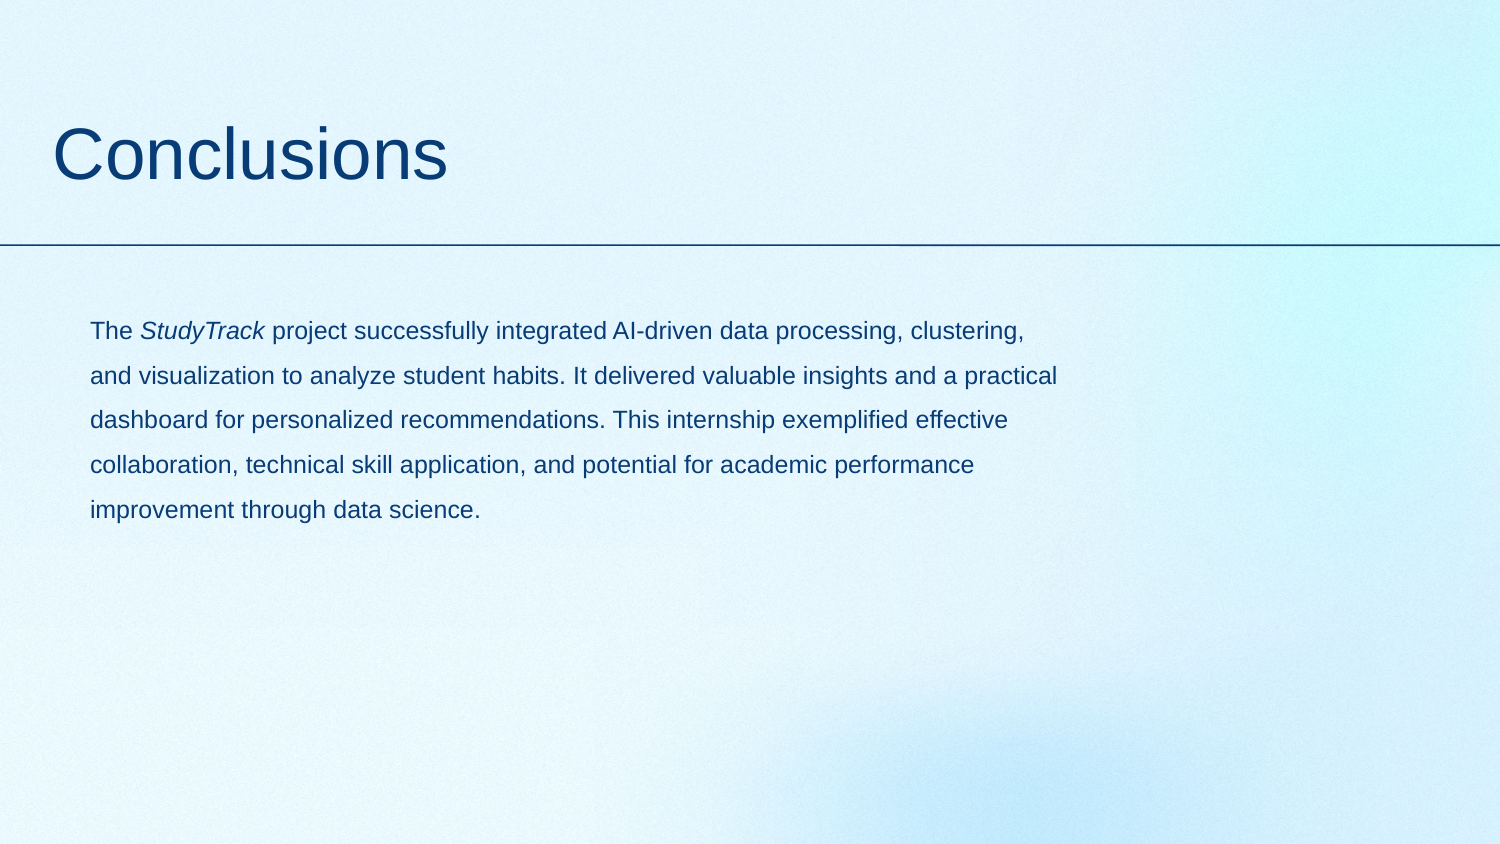

# Conclusions
The StudyTrack project successfully integrated AI-driven data processing, clustering, and visualization to analyze student habits. It delivered valuable insights and a practical dashboard for personalized recommendations. This internship exemplified effective collaboration, technical skill application, and potential for academic performance improvement through data science.